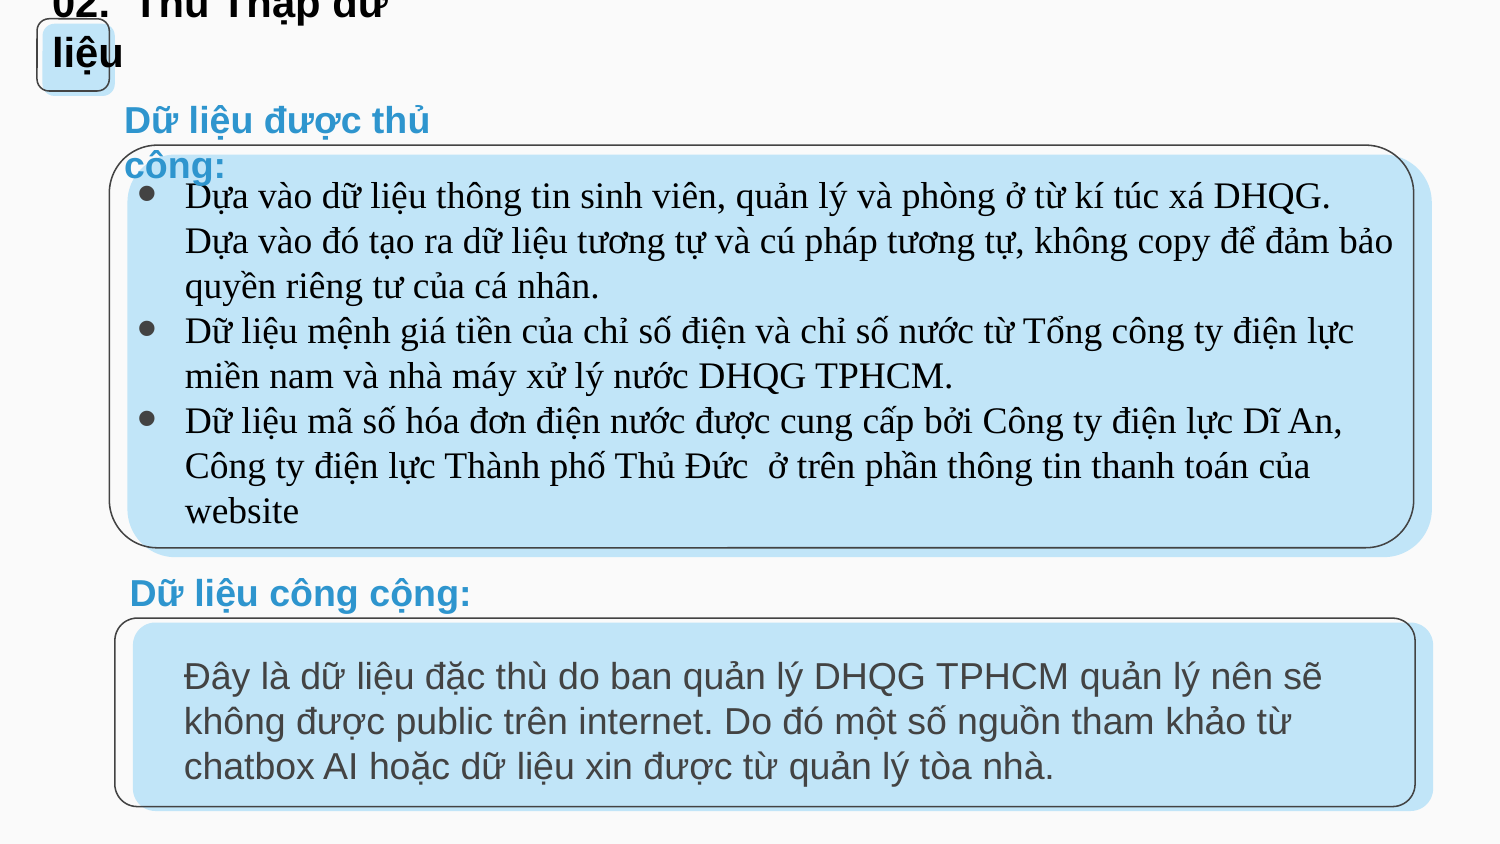

02.  Thu Thập dữ liệu
Dữ liệu được thủ công:

Dựa vào dữ liệu thông tin sinh viên, quản lý và phòng ở từ kí túc xá DHQG. Dựa vào đó tạo ra dữ liệu tương tự và cú pháp tương tự, không copy để đảm bảo quyền riêng tư của cá nhân.
Dữ liệu mệnh giá tiền của chỉ số điện và chỉ số nước từ Tổng công ty điện lực miền nam và nhà máy xử lý nước DHQG TPHCM.
Dữ liệu mã số hóa đơn điện nước được cung cấp bởi Công ty điện lực Dĩ An, Công ty điện lực Thành phố Thủ Đức  ở trên phần thông tin thanh toán của website
Dữ liệu công cộng:

Đây là dữ liệu đặc thù do ban quản lý DHQG TPHCM quản lý nên sẽ không được public trên internet. Do đó một số nguồn tham khảo từ chatbox AI hoặc dữ liệu xin được từ quản lý tòa nhà.